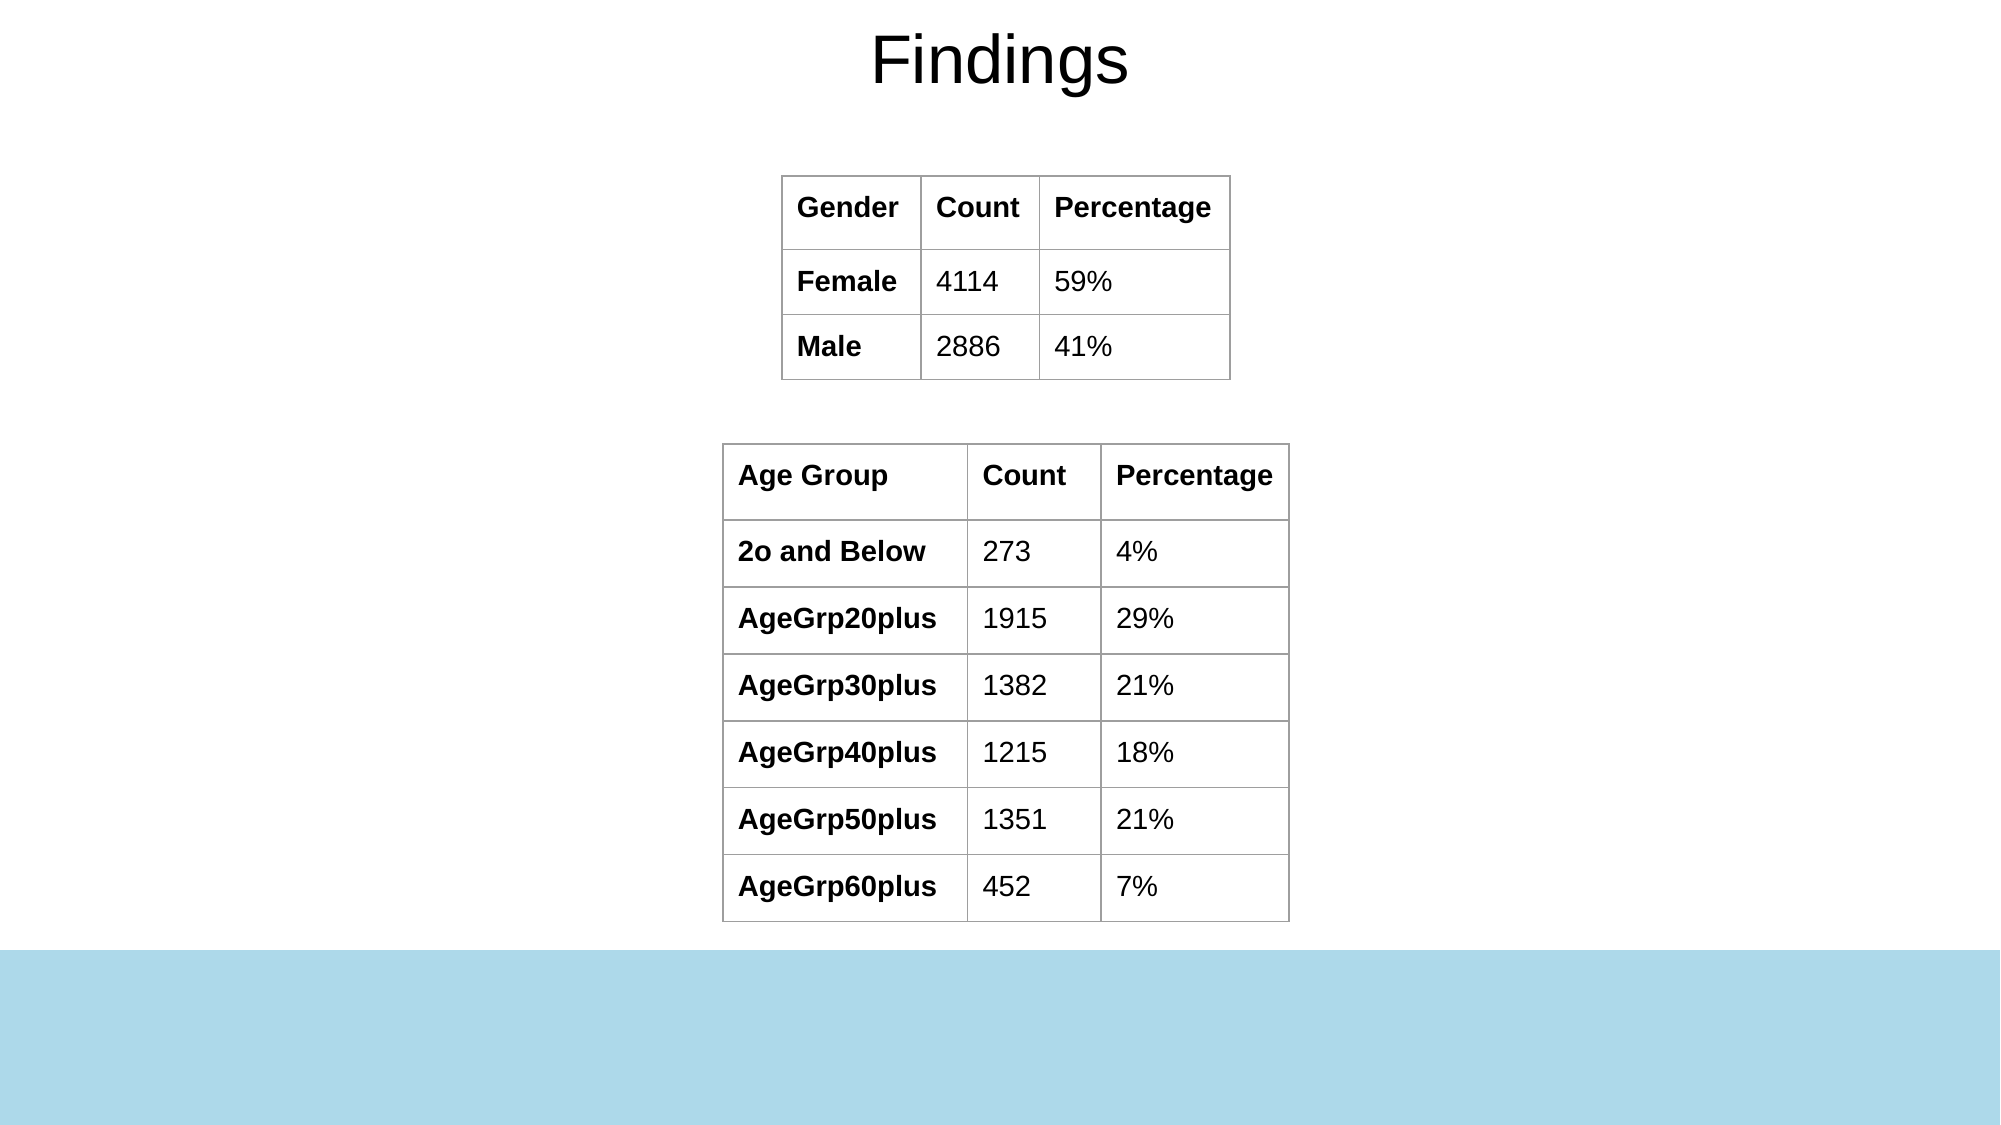

Findings
| Gender | Count | Percentage |
| --- | --- | --- |
| Female | 4114 | 59% |
| Male | 2886 | 41% |
| Age Group | Count | Percentage |
| --- | --- | --- |
| 2o and Below | 273 | 4% |
| AgeGrp20plus | 1915 | 29% |
| AgeGrp30plus | 1382 | 21% |
| AgeGrp40plus | 1215 | 18% |
| AgeGrp50plus | 1351 | 21% |
| AgeGrp60plus | 452 | 7% |